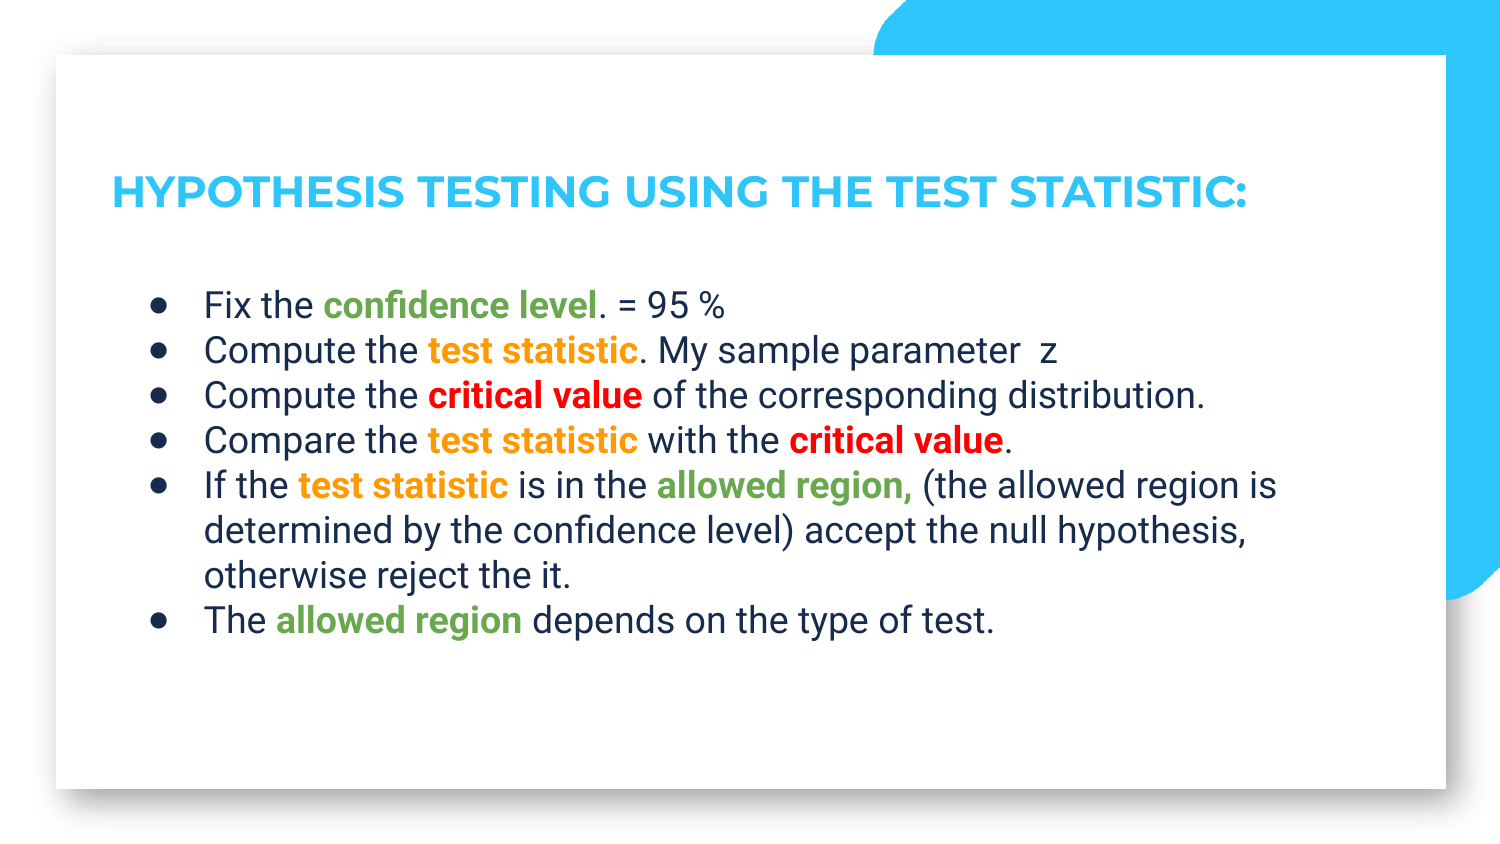

HYPOTHESIS TESTING USING THE TEST STATISTIC:
Fix the confidence level. = 95 %
Compute the test statistic. My sample parameter  z
Compute the critical value of the corresponding distribution.
Compare the test statistic with the critical value.
If the test statistic is in the allowed region, (the allowed region is determined by the confidence level) accept the null hypothesis, otherwise reject the it.
The allowed region depends on the type of test.